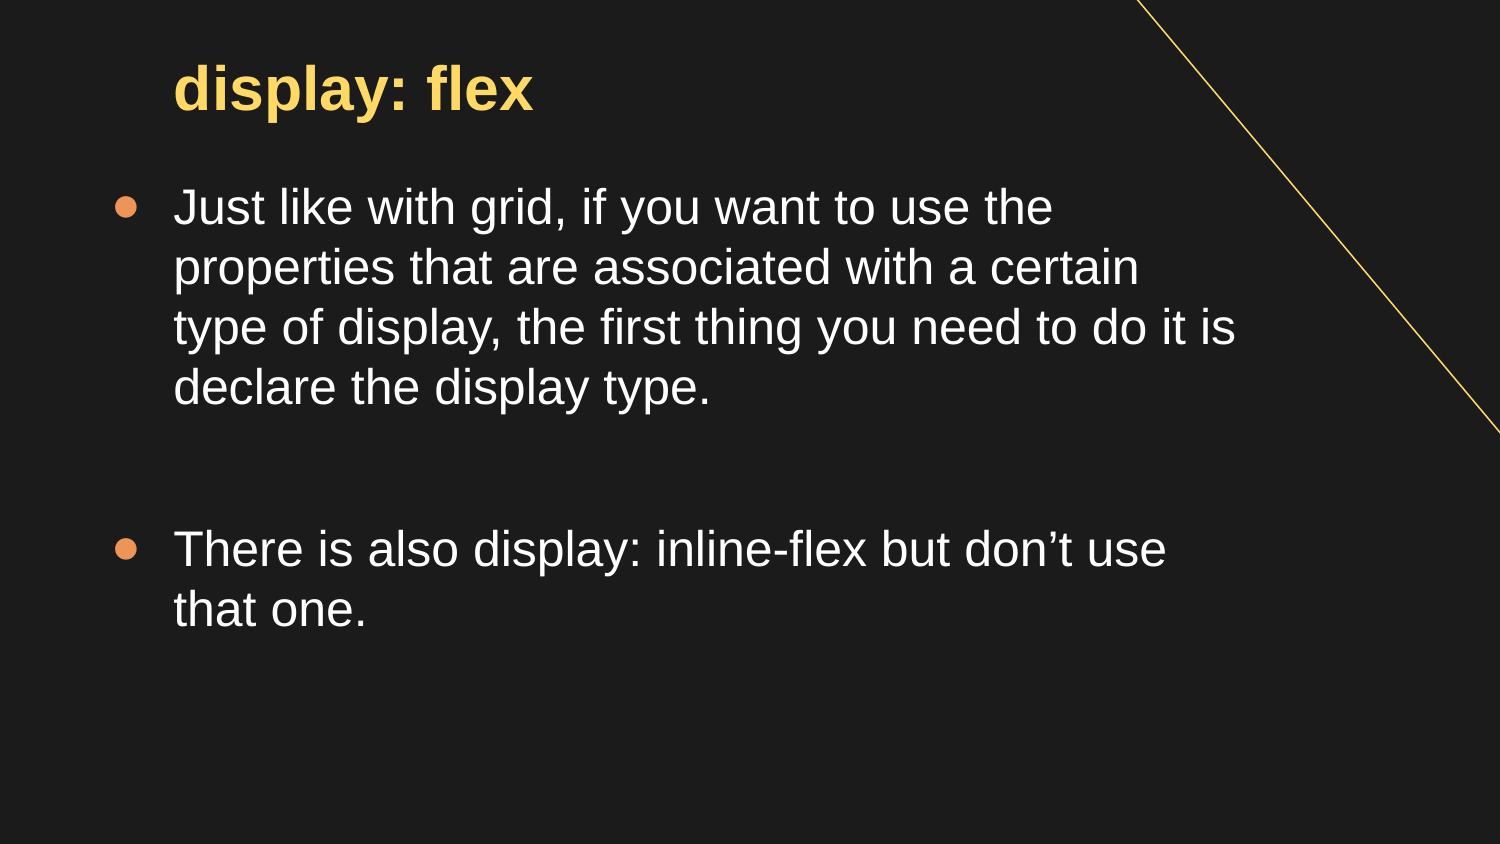

# display: flex
Just like with grid, if you want to use the properties that are associated with a certain type of display, the first thing you need to do it is declare the display type.

There is also display: inline-flex but don’t use that one.